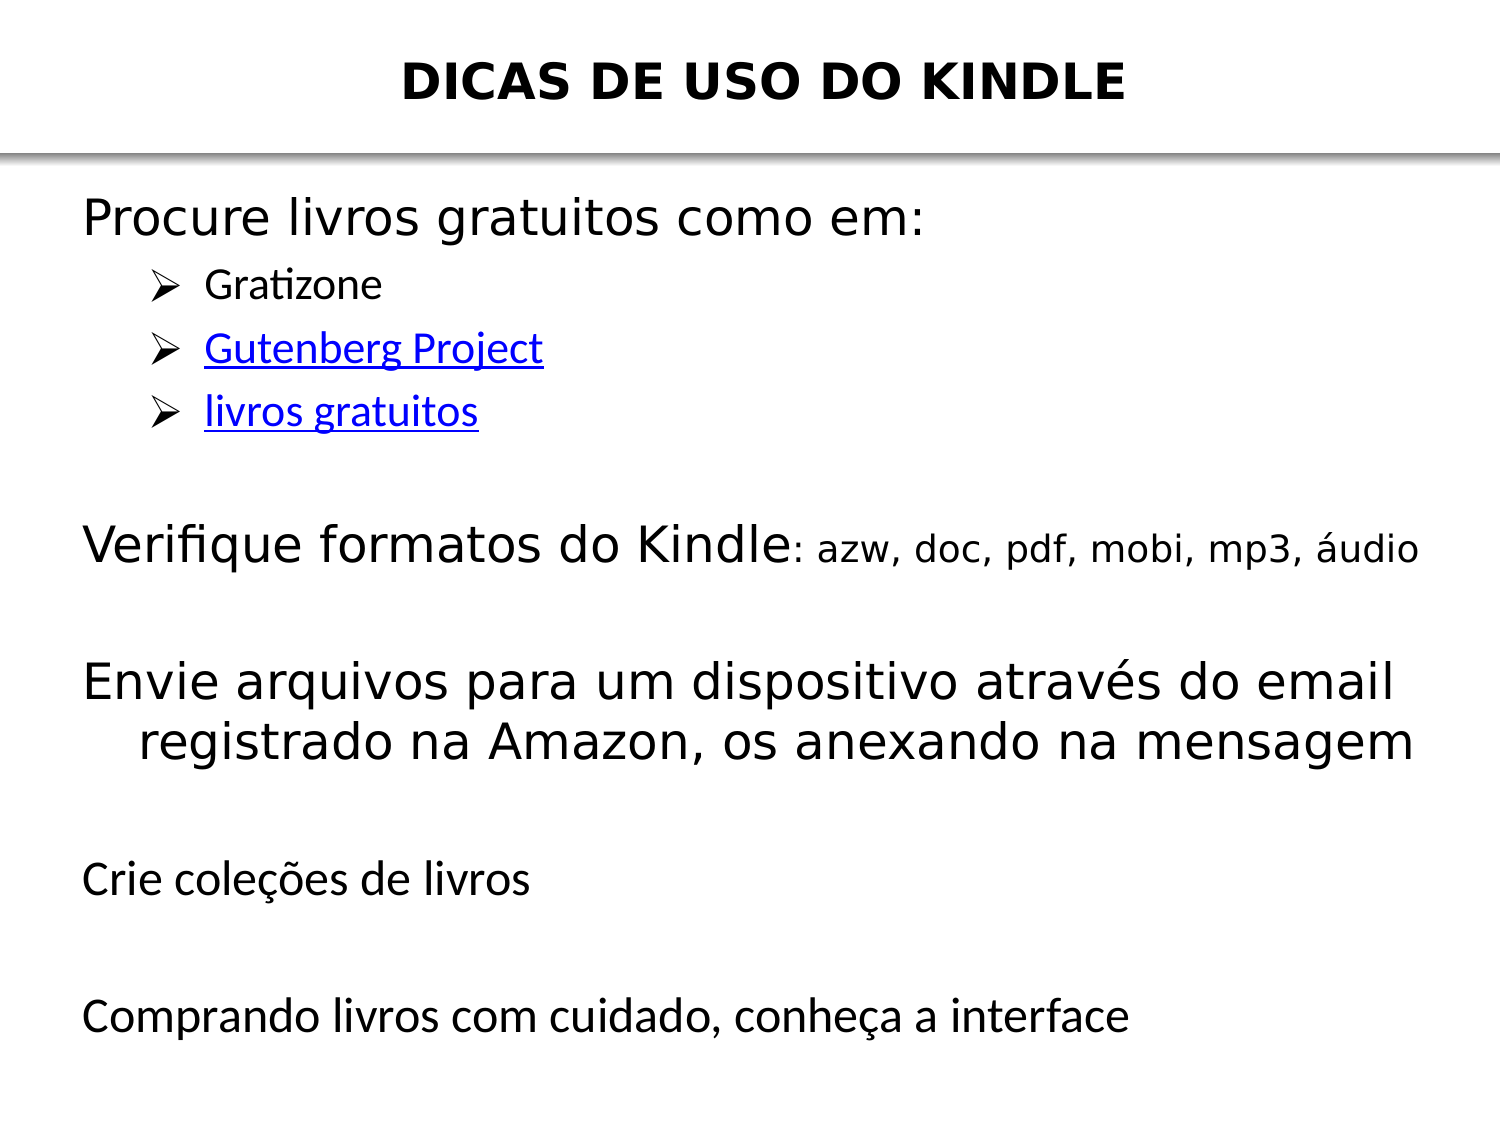

DICAS DE USO DO KINDLE

Procure livros gratuitos como em:
Gratizone
Gutenberg Project
livros gratuitos

Verifique formatos do Kindle: azw, doc, pdf, mobi, mp3, áudio

Envie arquivos para um dispositivo através do email registrado na Amazon, os anexando na mensagem

Crie coleções de livros

Comprando livros com cuidado, conheça a interface